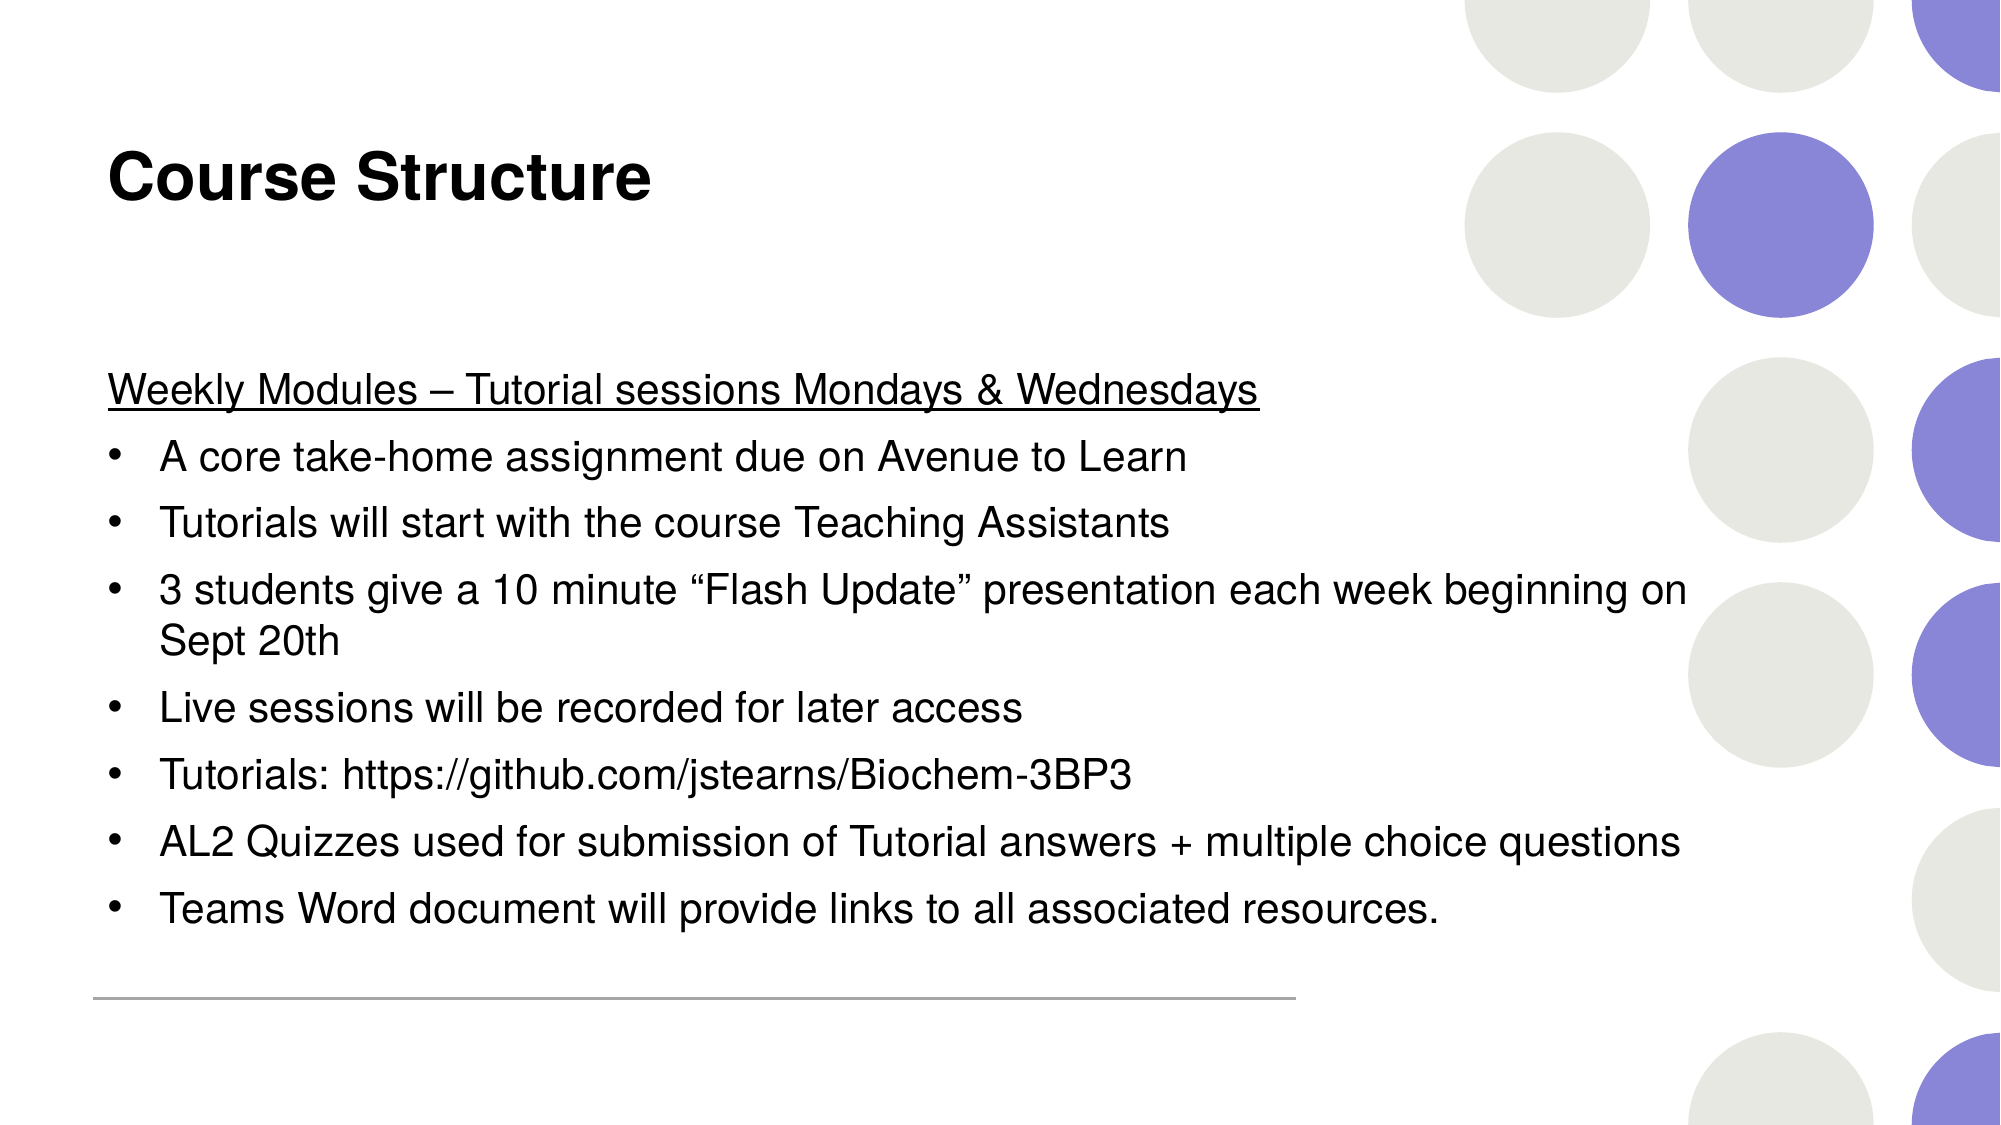

# Course Structure
Weekly Modules – Tutorial sessions Mondays & Wednesdays
A core take-home assignment due on Avenue to Learn
Tutorials will start with the course Teaching Assistants
3 students give a 10 minute “Flash Update” presentation each week beginning on Sept 20th
Live sessions will be recorded for later access
Tutorials: https://github.com/jstearns/Biochem-3BP3
AL2 Quizzes used for submission of Tutorial answers + multiple choice questions
Teams Word document will provide links to all associated resources.